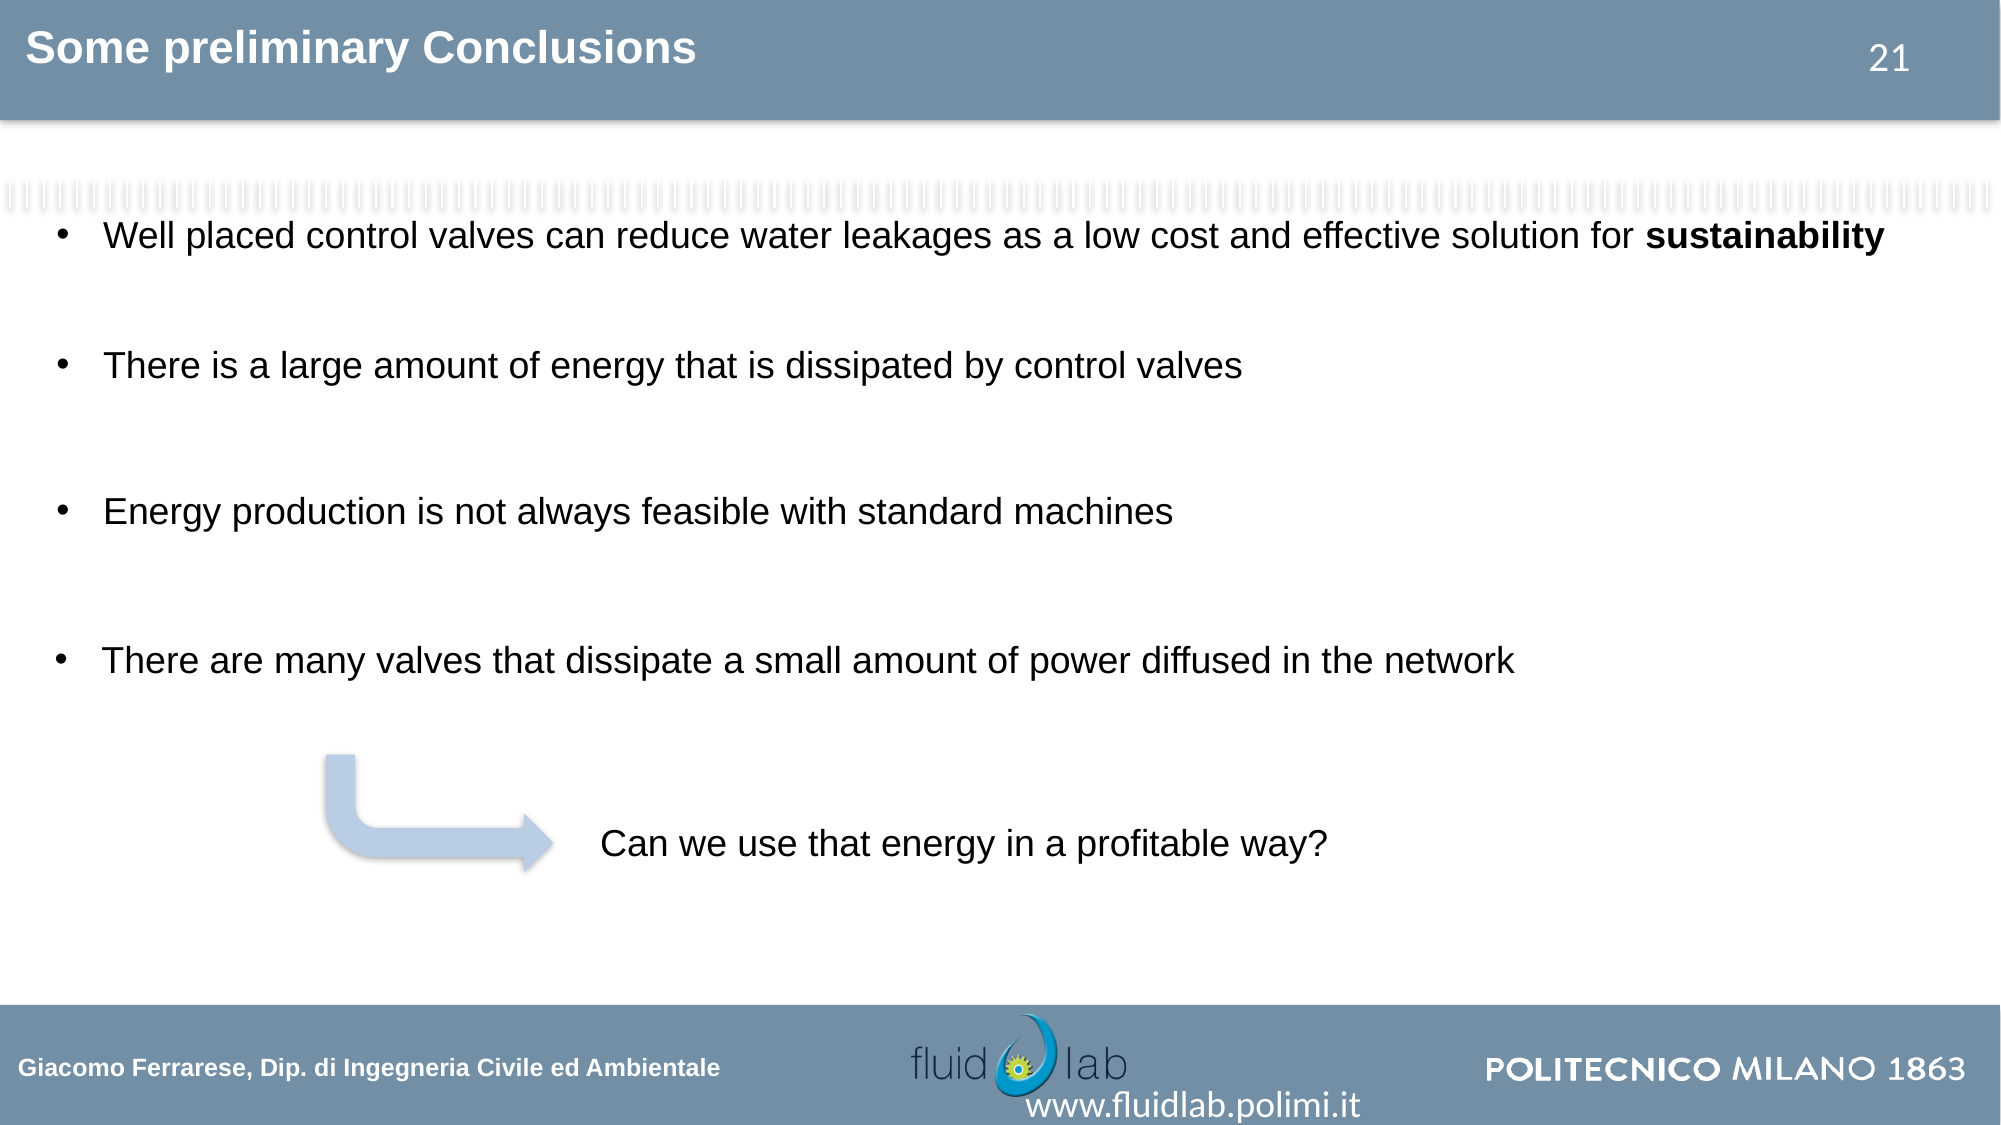

Some preliminary Conclusions
Well placed control valves can reduce water leakages as a low cost and effective solution for sustainability
There is a large amount of energy that is dissipated by control valves
Energy production is not always feasible with standard machines
There are many valves that dissipate a small amount of power diffused in the network

Can we use that energy in a profitable way?